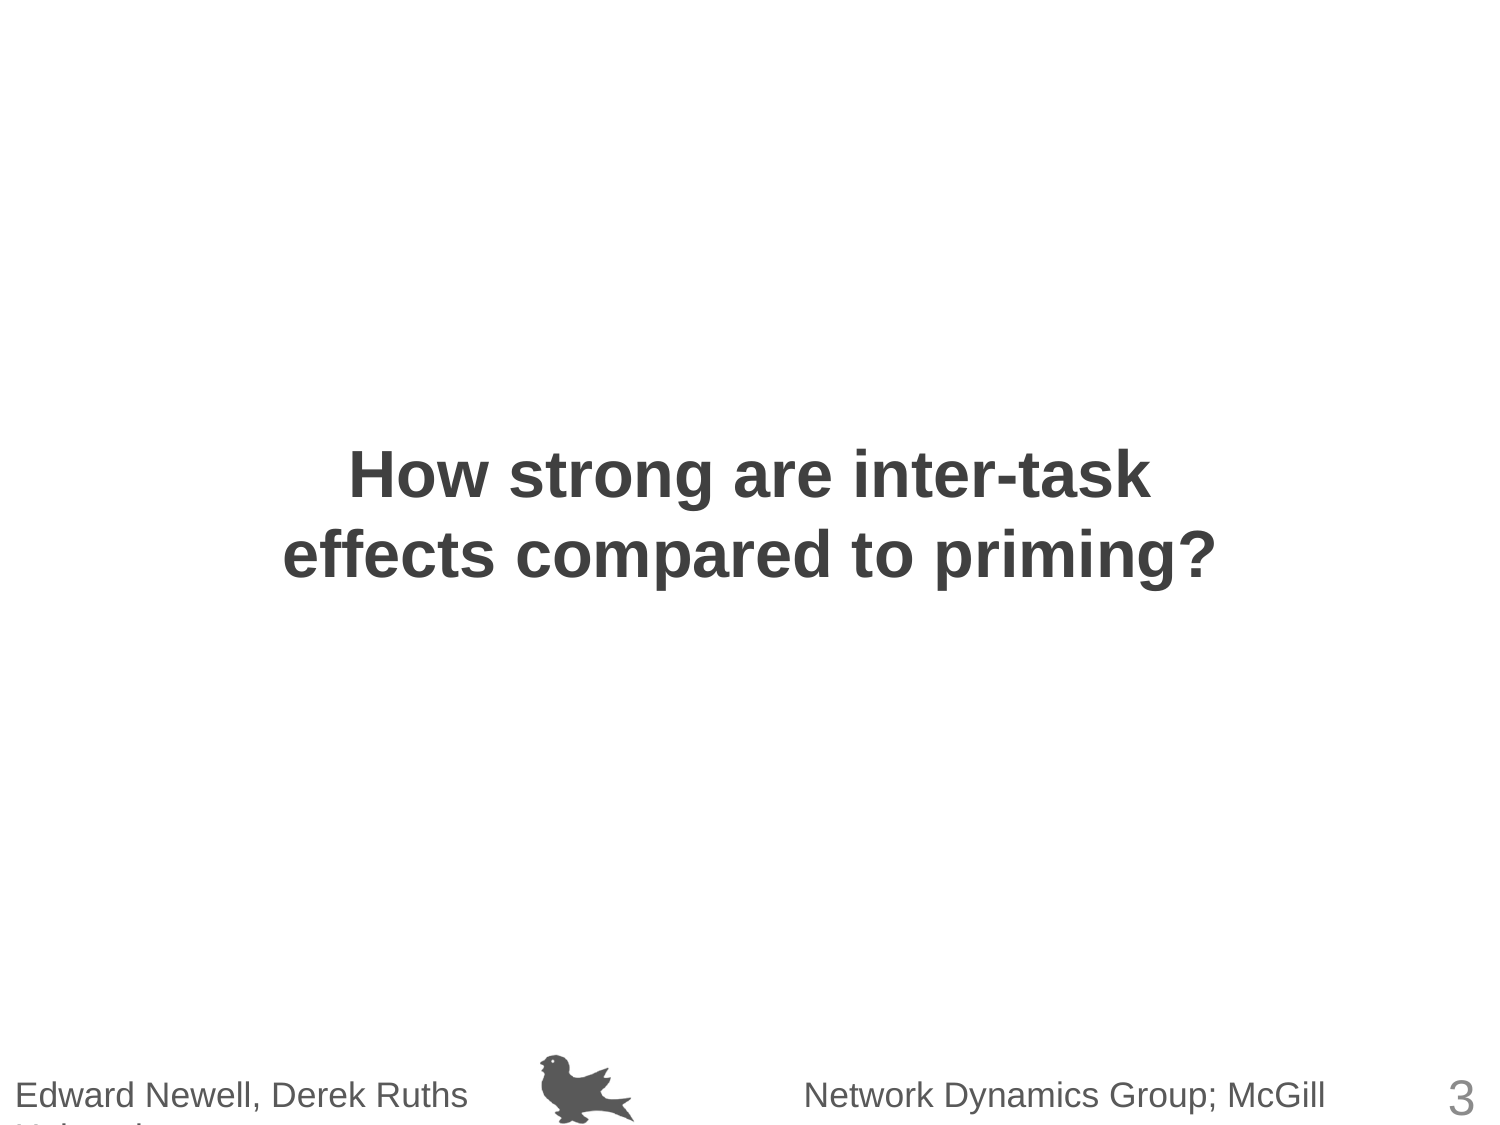

How strong are inter-task effects compared to priming?
34